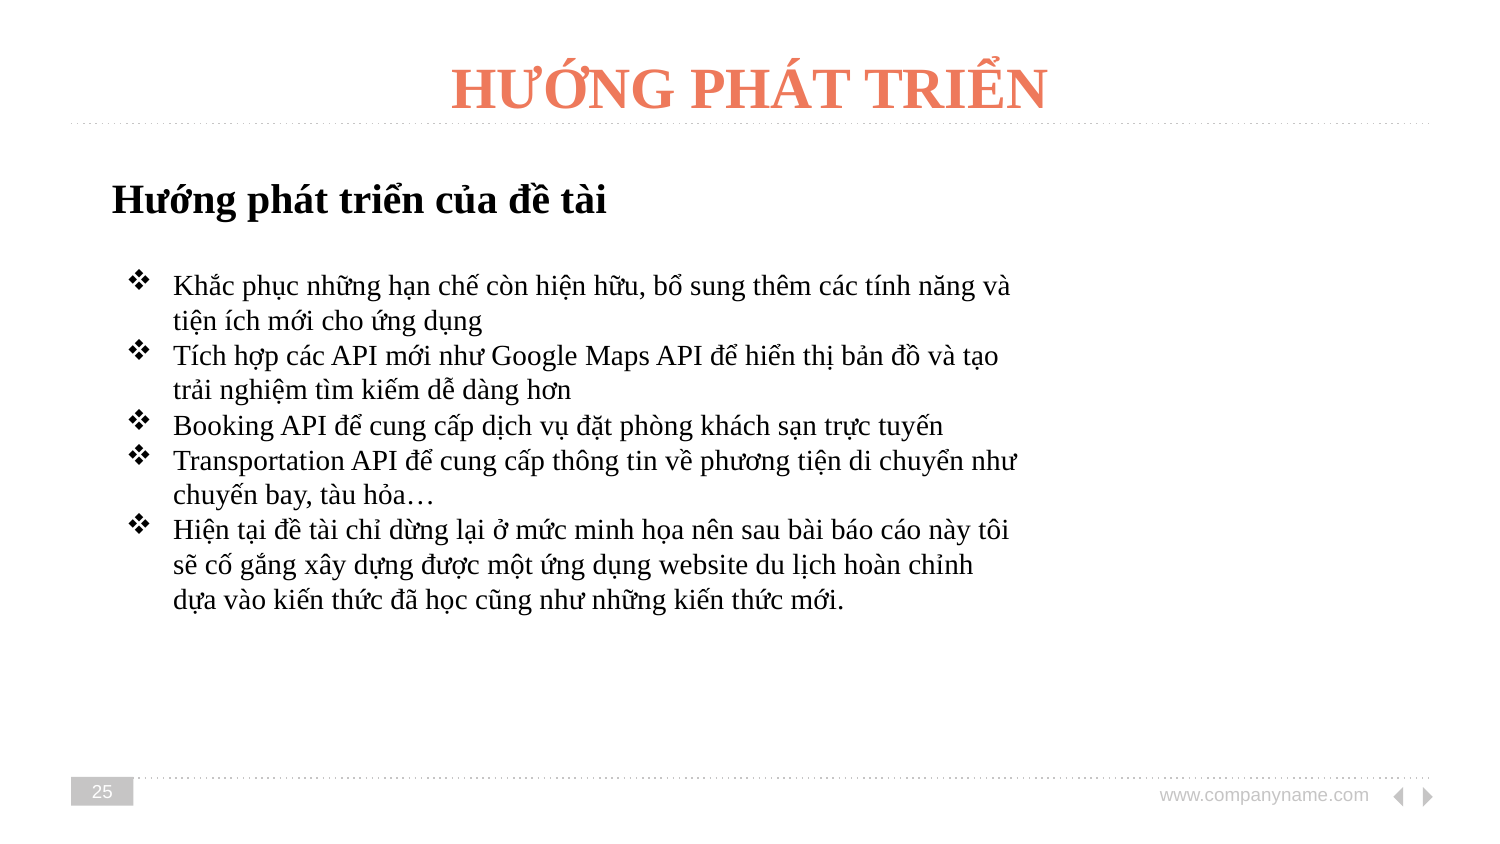

# HƯỚNG PHÁT TRIỂN
Hướng phát triển của đề tài
Khắc phục những hạn chế còn hiện hữu, bổ sung thêm các tính năng và tiện ích mới cho ứng dụng
Tích hợp các API mới như Google Maps API để hiển thị bản đồ và tạo trải nghiệm tìm kiếm dễ dàng hơn
Booking API để cung cấp dịch vụ đặt phòng khách sạn trực tuyến
Transportation API để cung cấp thông tin về phương tiện di chuyển như chuyến bay, tàu hỏa…
Hiện tại đề tài chỉ dừng lại ở mức minh họa nên sau bài báo cáo này tôi sẽ cố gắng xây dựng được một ứng dụng website du lịch hoàn chỉnh dựa vào kiến thức đã học cũng như những kiến thức mới.
25